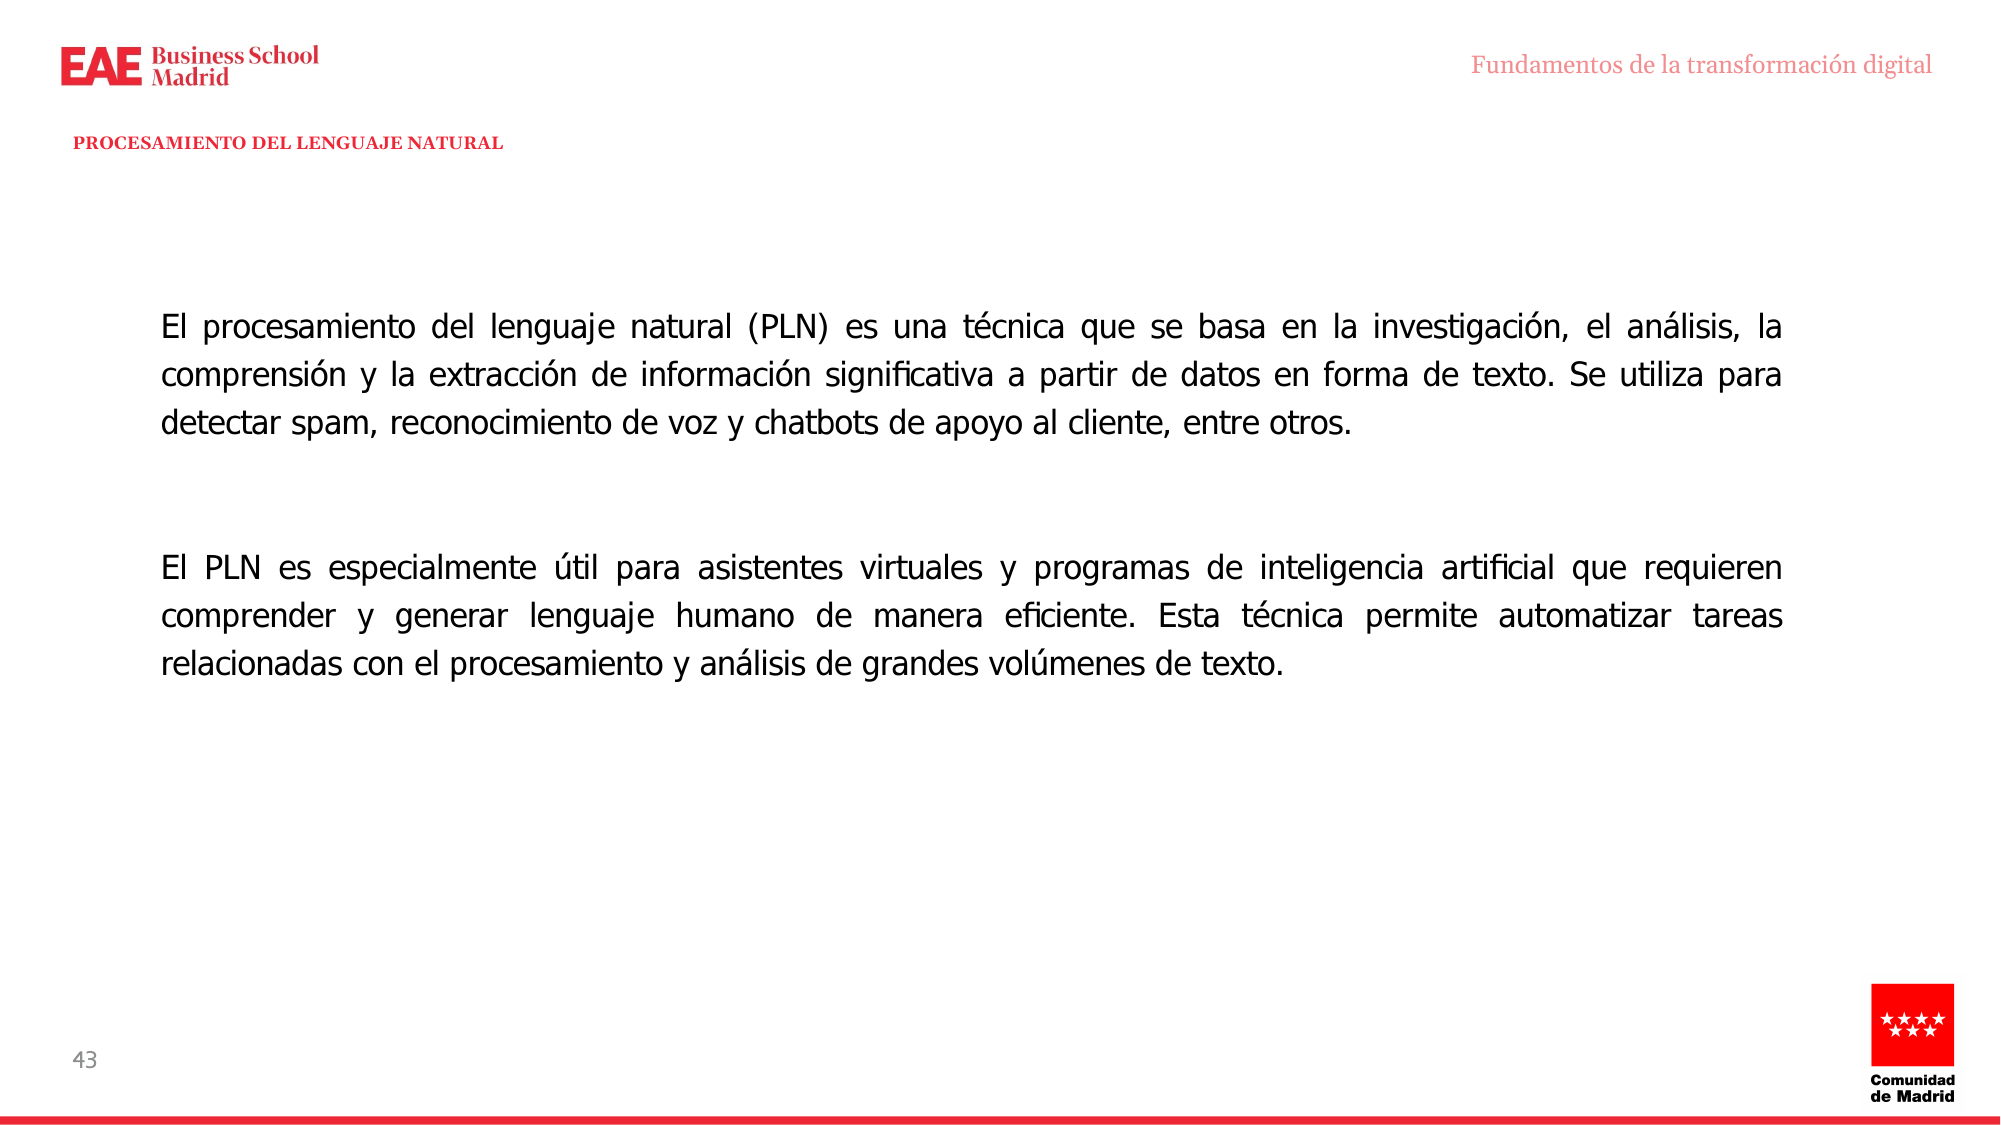

Fundamentos de la transformación digital
# PROCESAMIENTO DEL LENGUAJE NATURAL
El procesamiento del lenguaje natural (PLN) es una técnica que se basa en la investigación, el análisis, la comprensión y la extracción de información significativa a partir de datos en forma de texto. Se utiliza para detectar spam, reconocimiento de voz y chatbots de apoyo al cliente, entre otros.

El PLN es especialmente útil para asistentes virtuales y programas de inteligencia artificial que requieren comprender y generar lenguaje humano de manera eficiente. Esta técnica permite automatizar tareas relacionadas con el procesamiento y análisis de grandes volúmenes de texto.
43